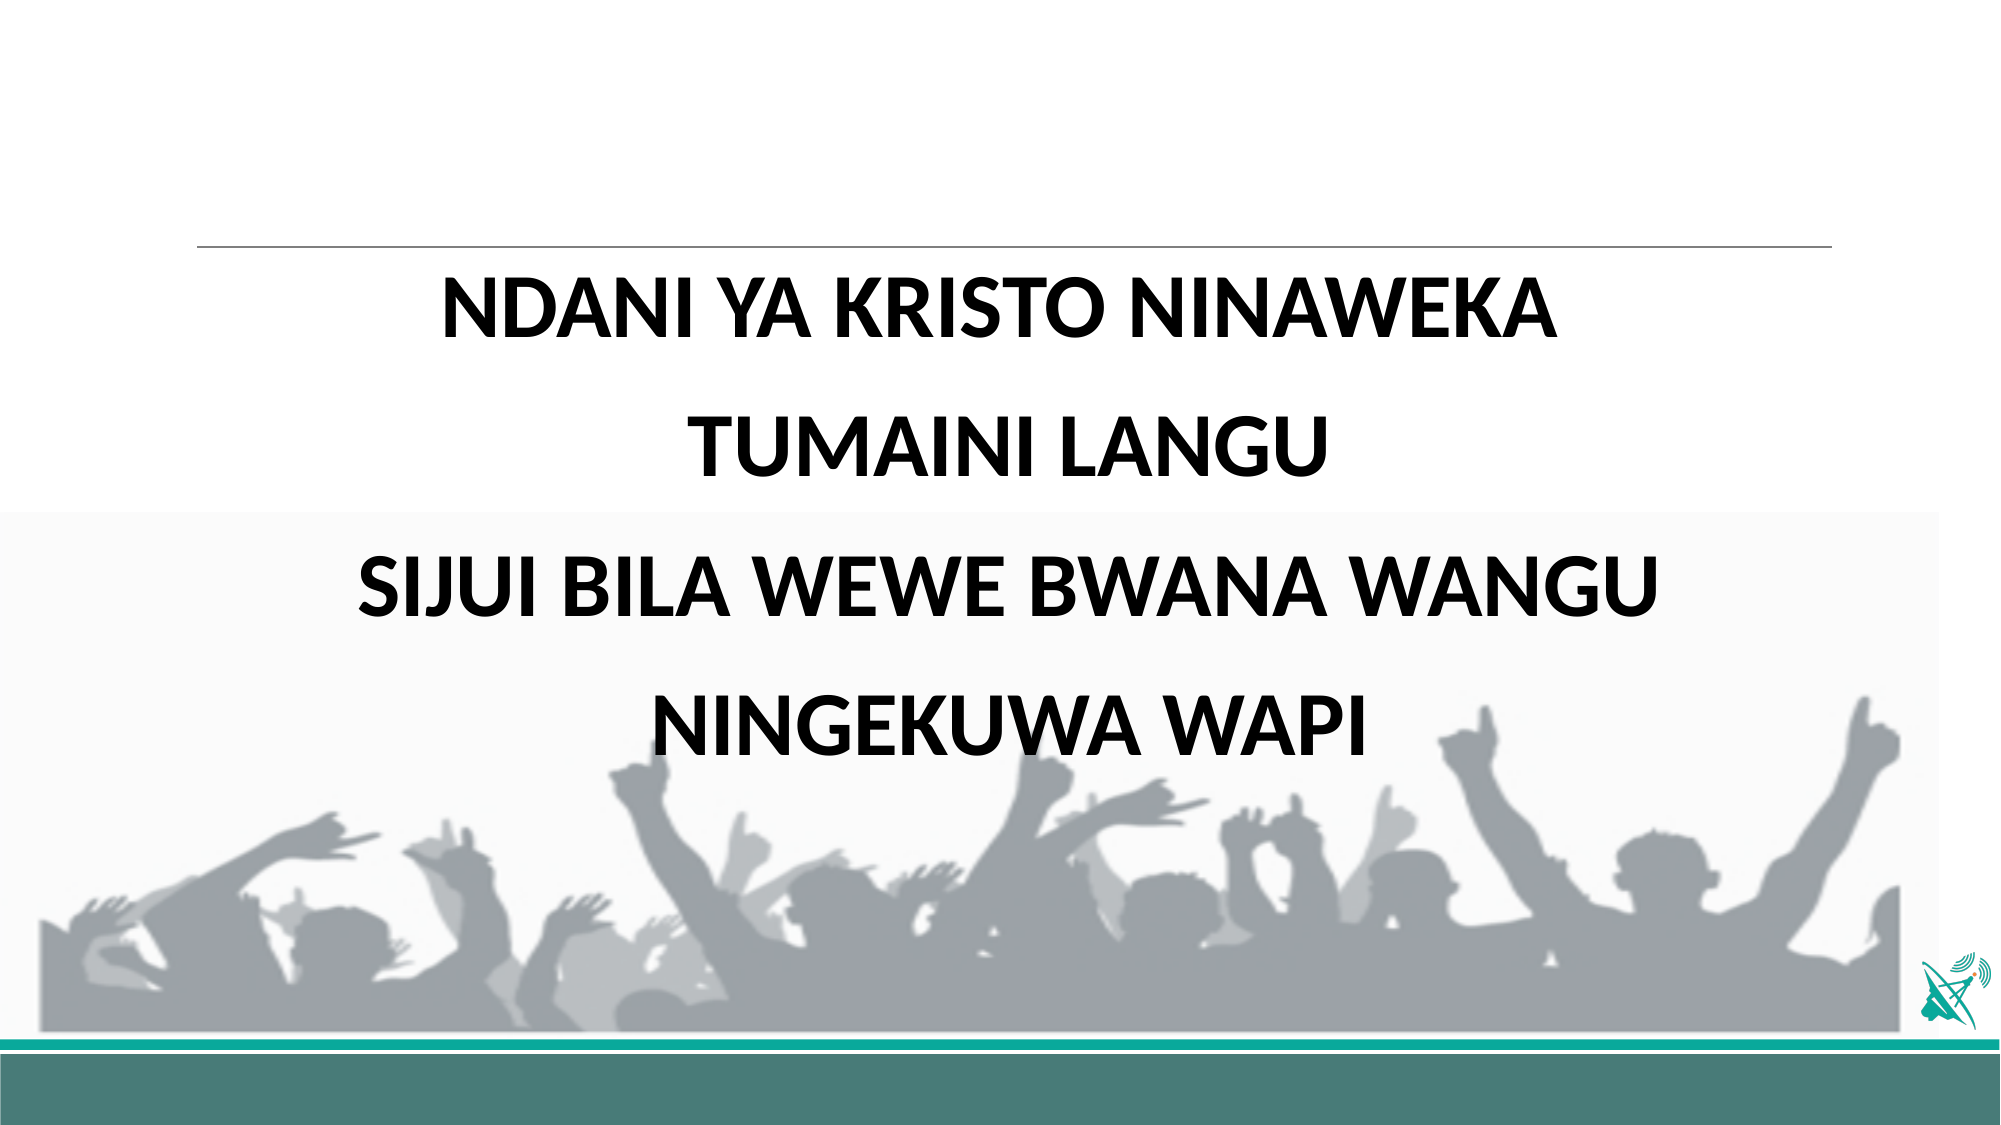

NDANI YA KRISTO NINAWEKA
TUMAINI LANGU
SIJUI BILA WEWE BWANA WANGU
NINGEKUWA WAPI